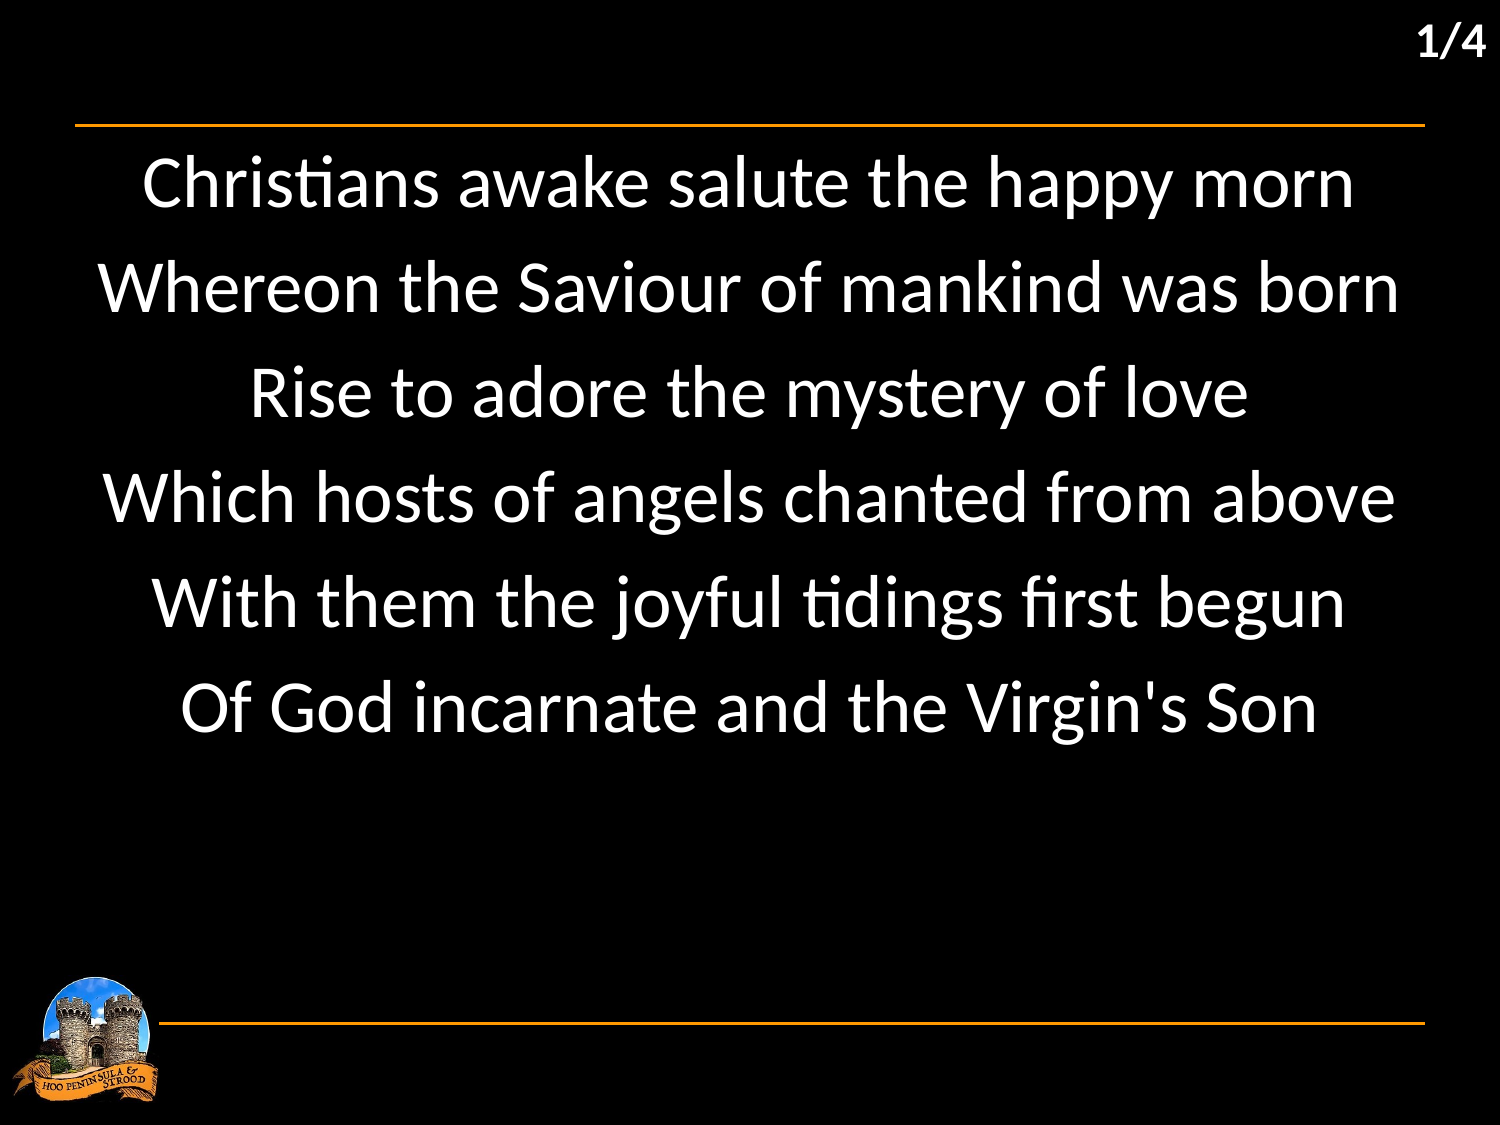

1/4
Christians awake salute the happy morn
Whereon the Saviour of mankind was born
Rise to adore the mystery of love
Which hosts of angels chanted from above
With them the joyful tidings first begun
Of God incarnate and the Virgin's Son